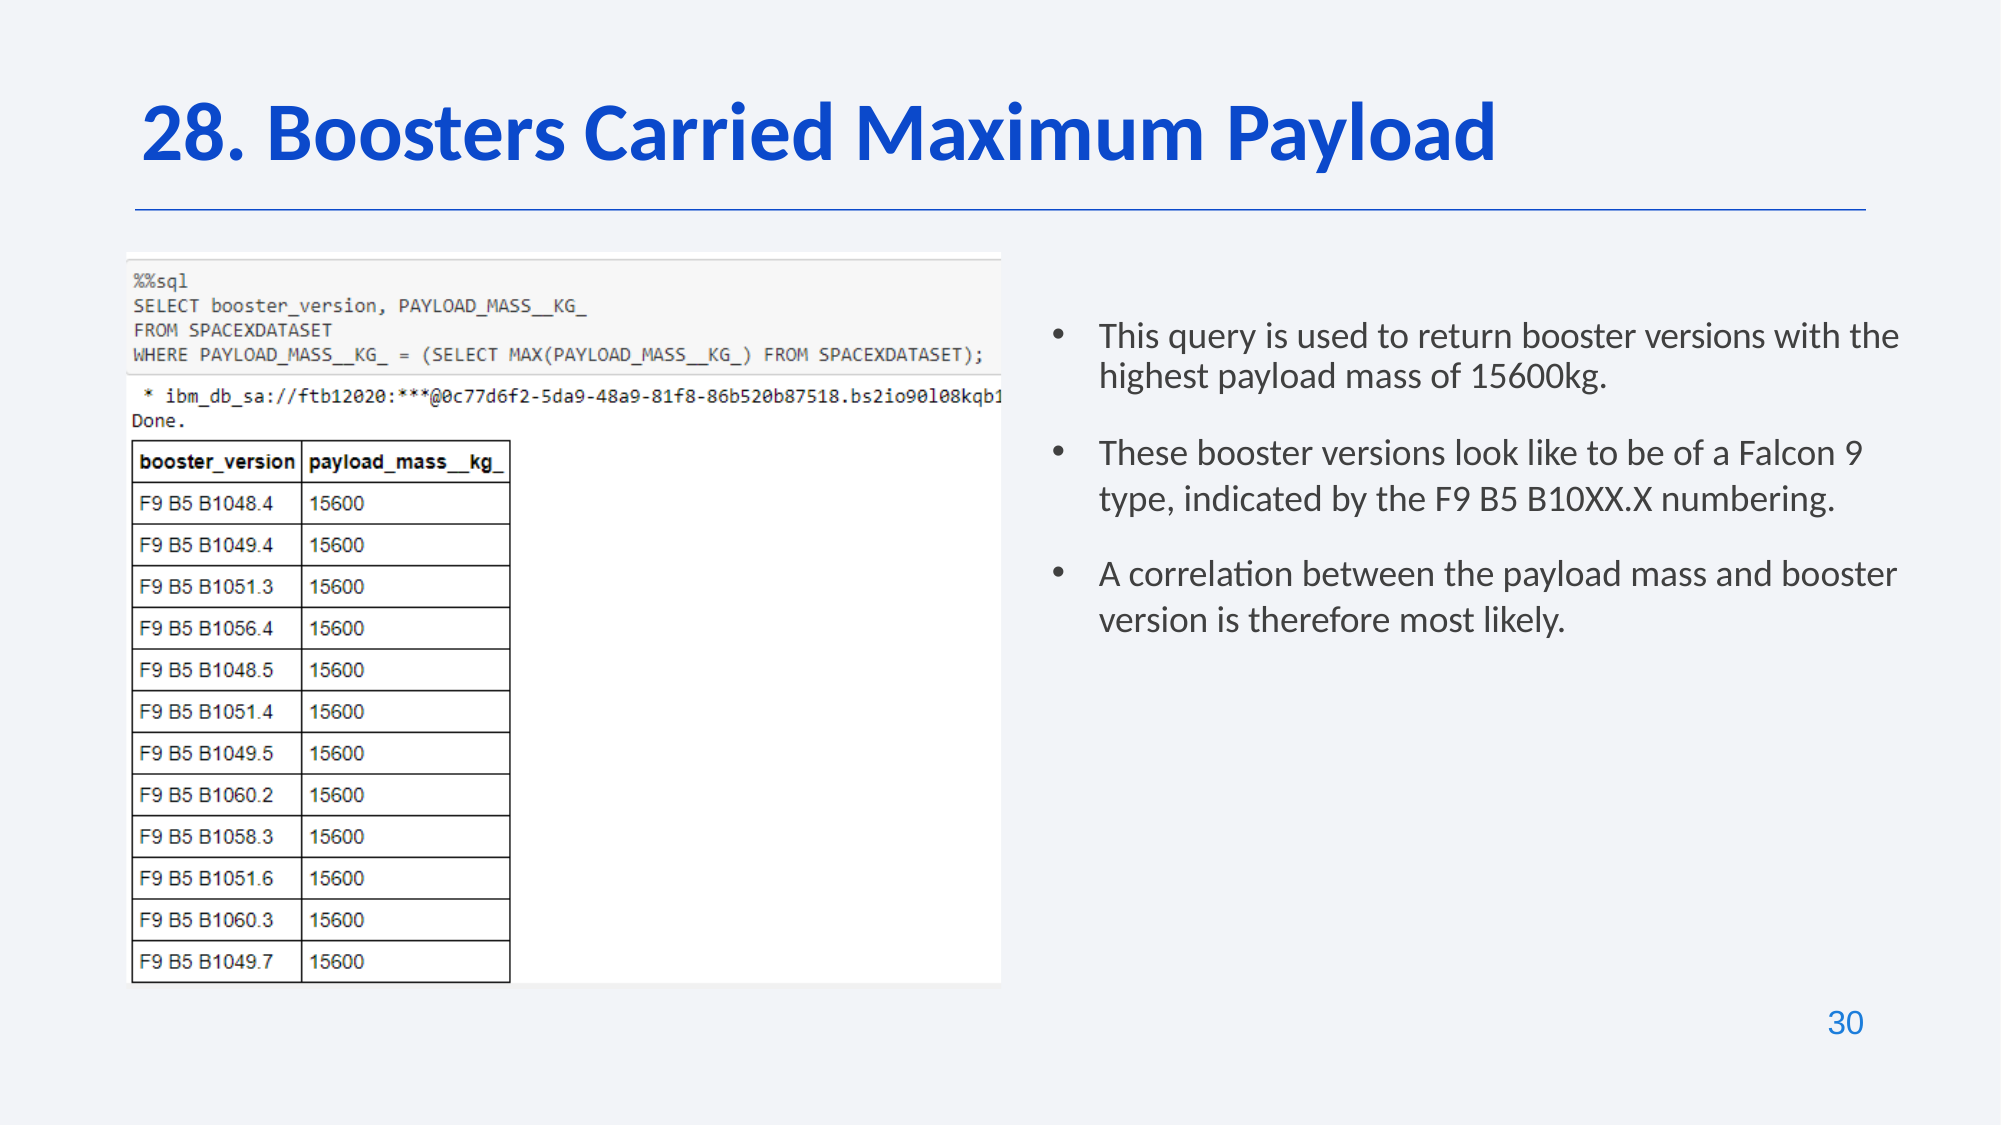

28. Boosters Carried Maximum Payload

This query is used to return booster versions with the highest payload mass of 15600kg.
These booster versions look like to be of a Falcon 9 type, indicated by the F9 B5 B10XX.X numbering.
A correlation between the payload mass and booster version is therefore most likely.
30